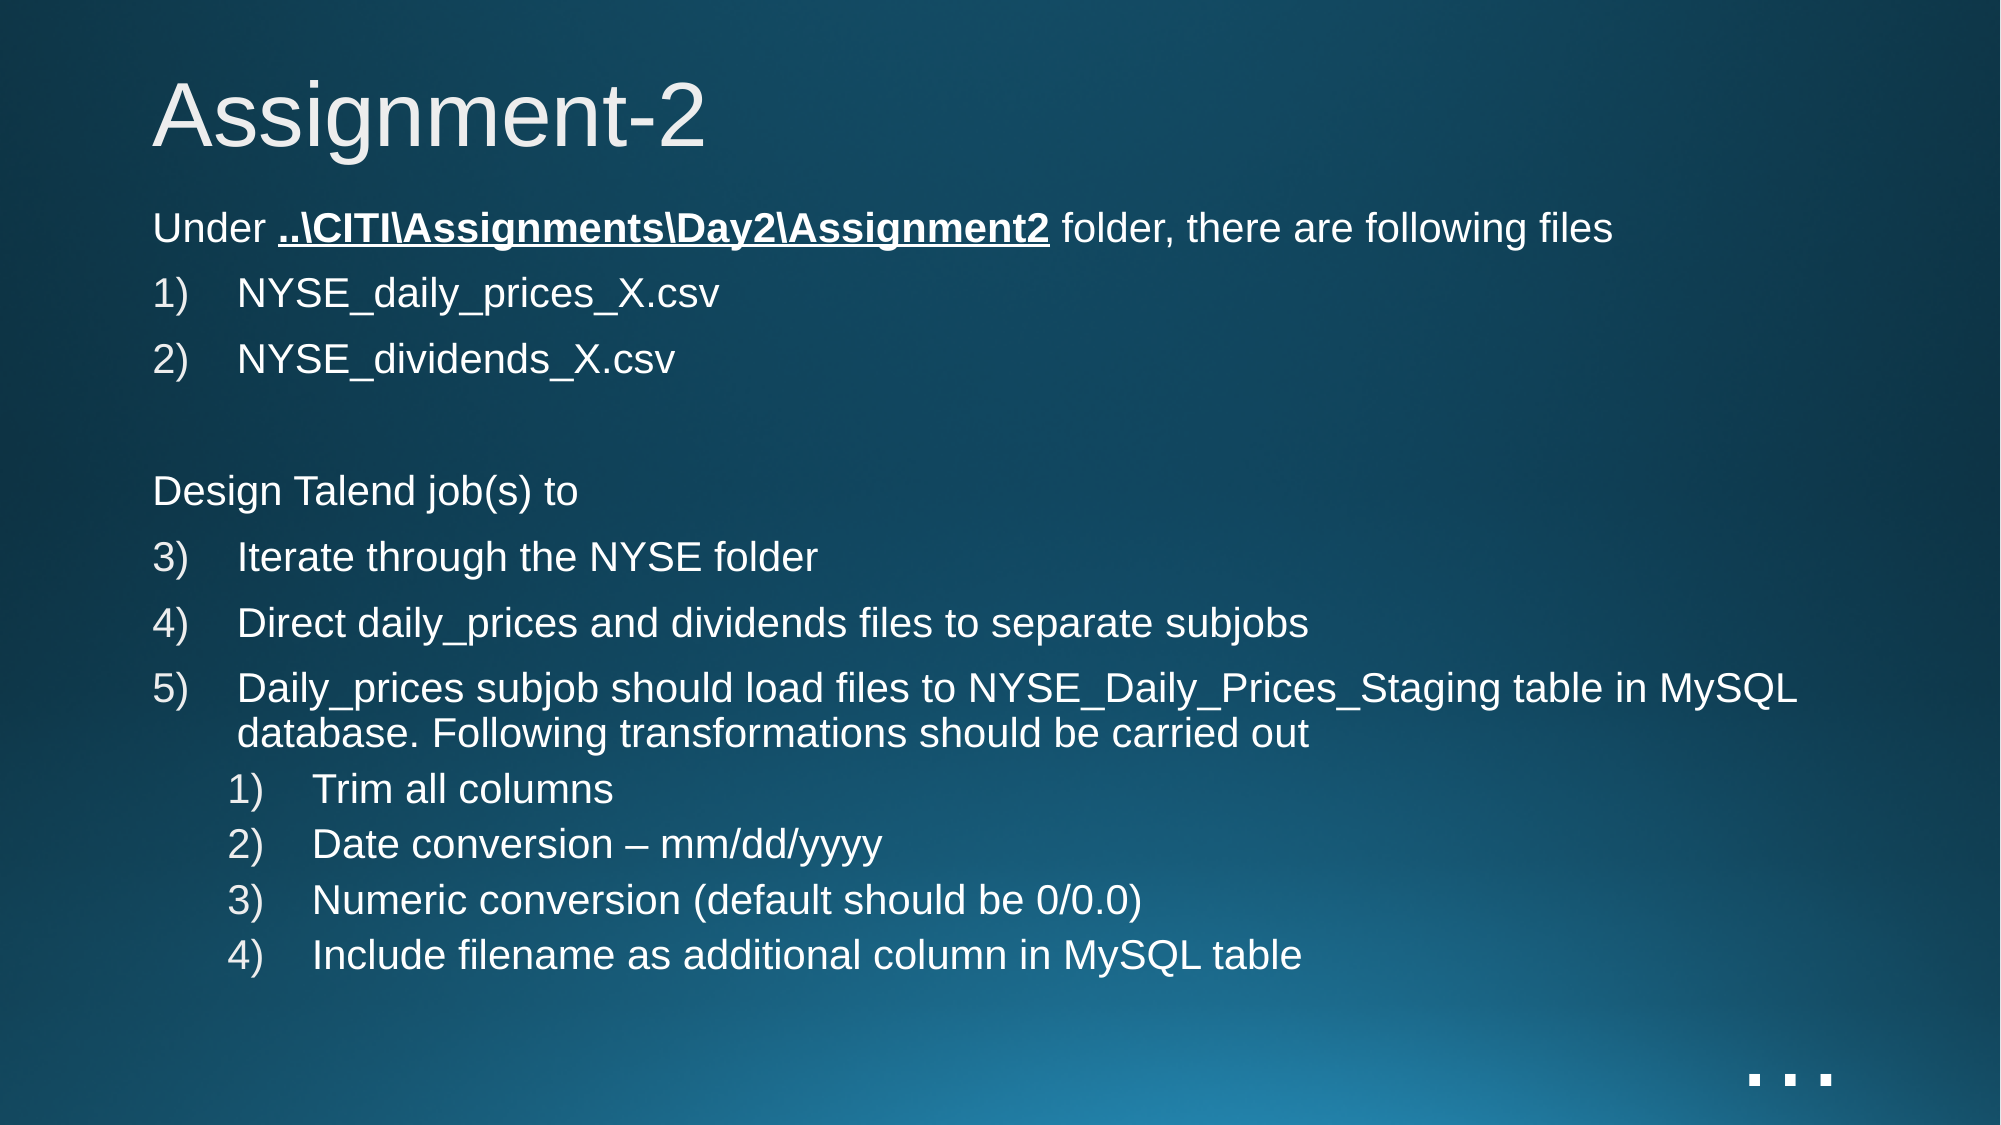

Assignment-2
Under ..\CITI\Assignments\Day2\Assignment2 folder, there are following files
NYSE_daily_prices_X.csv
NYSE_dividends_X.csv

Design Talend job(s) to
Iterate through the NYSE folder
Direct daily_prices and dividends files to separate subjobs
Daily_prices subjob should load files to NYSE_Daily_Prices_Staging table in MySQL database. Following transformations should be carried out
Trim all columns
Date conversion – mm/dd/yyyy
Numeric conversion (default should be 0/0.0)
Include filename as additional column in MySQL table
…